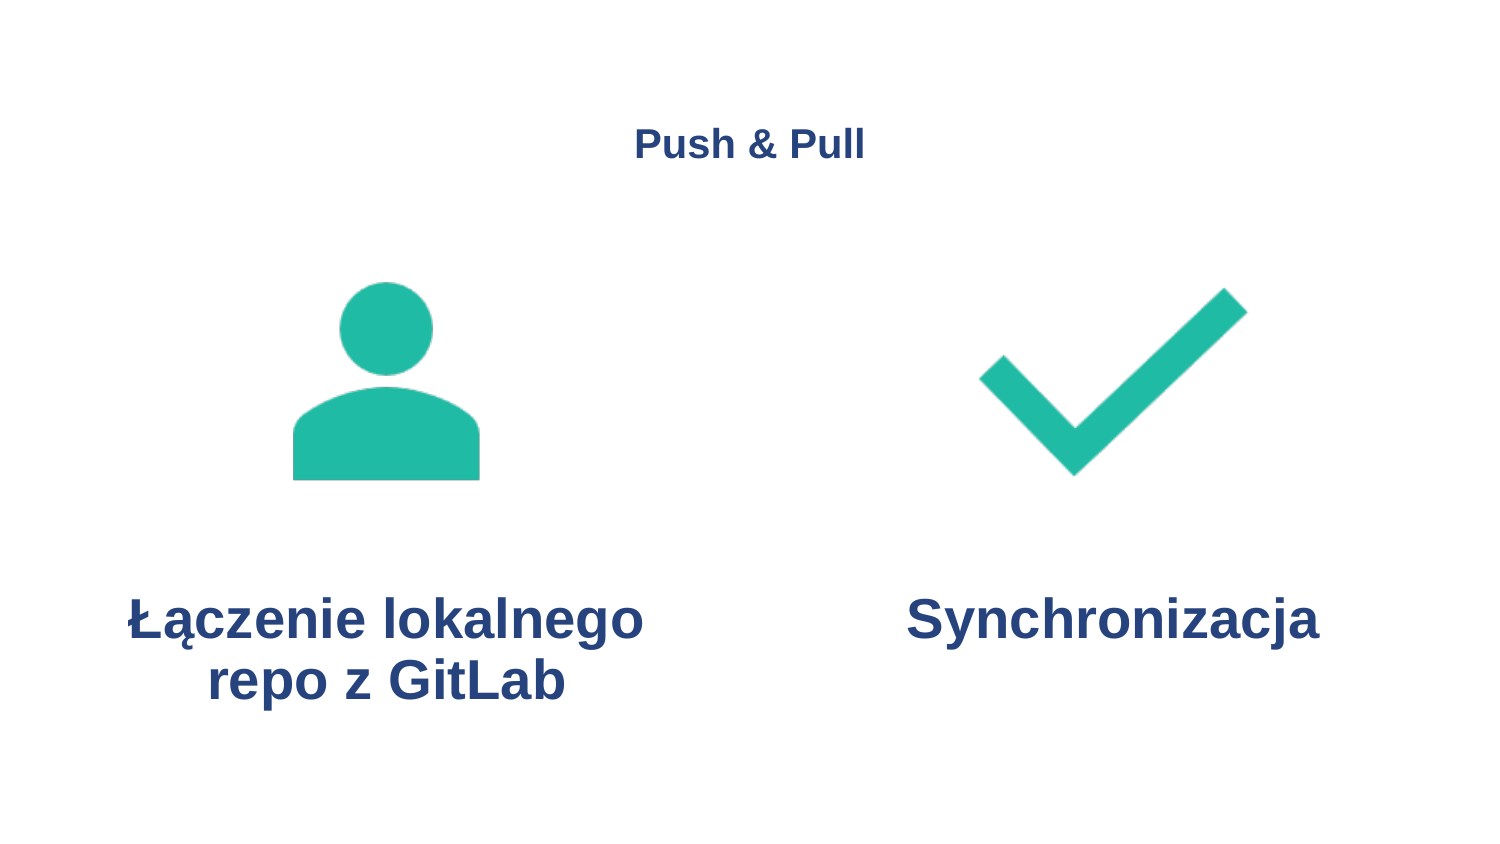

# Push & Pull
Łączenie lokalnego repo z GitLab
Synchronizacja